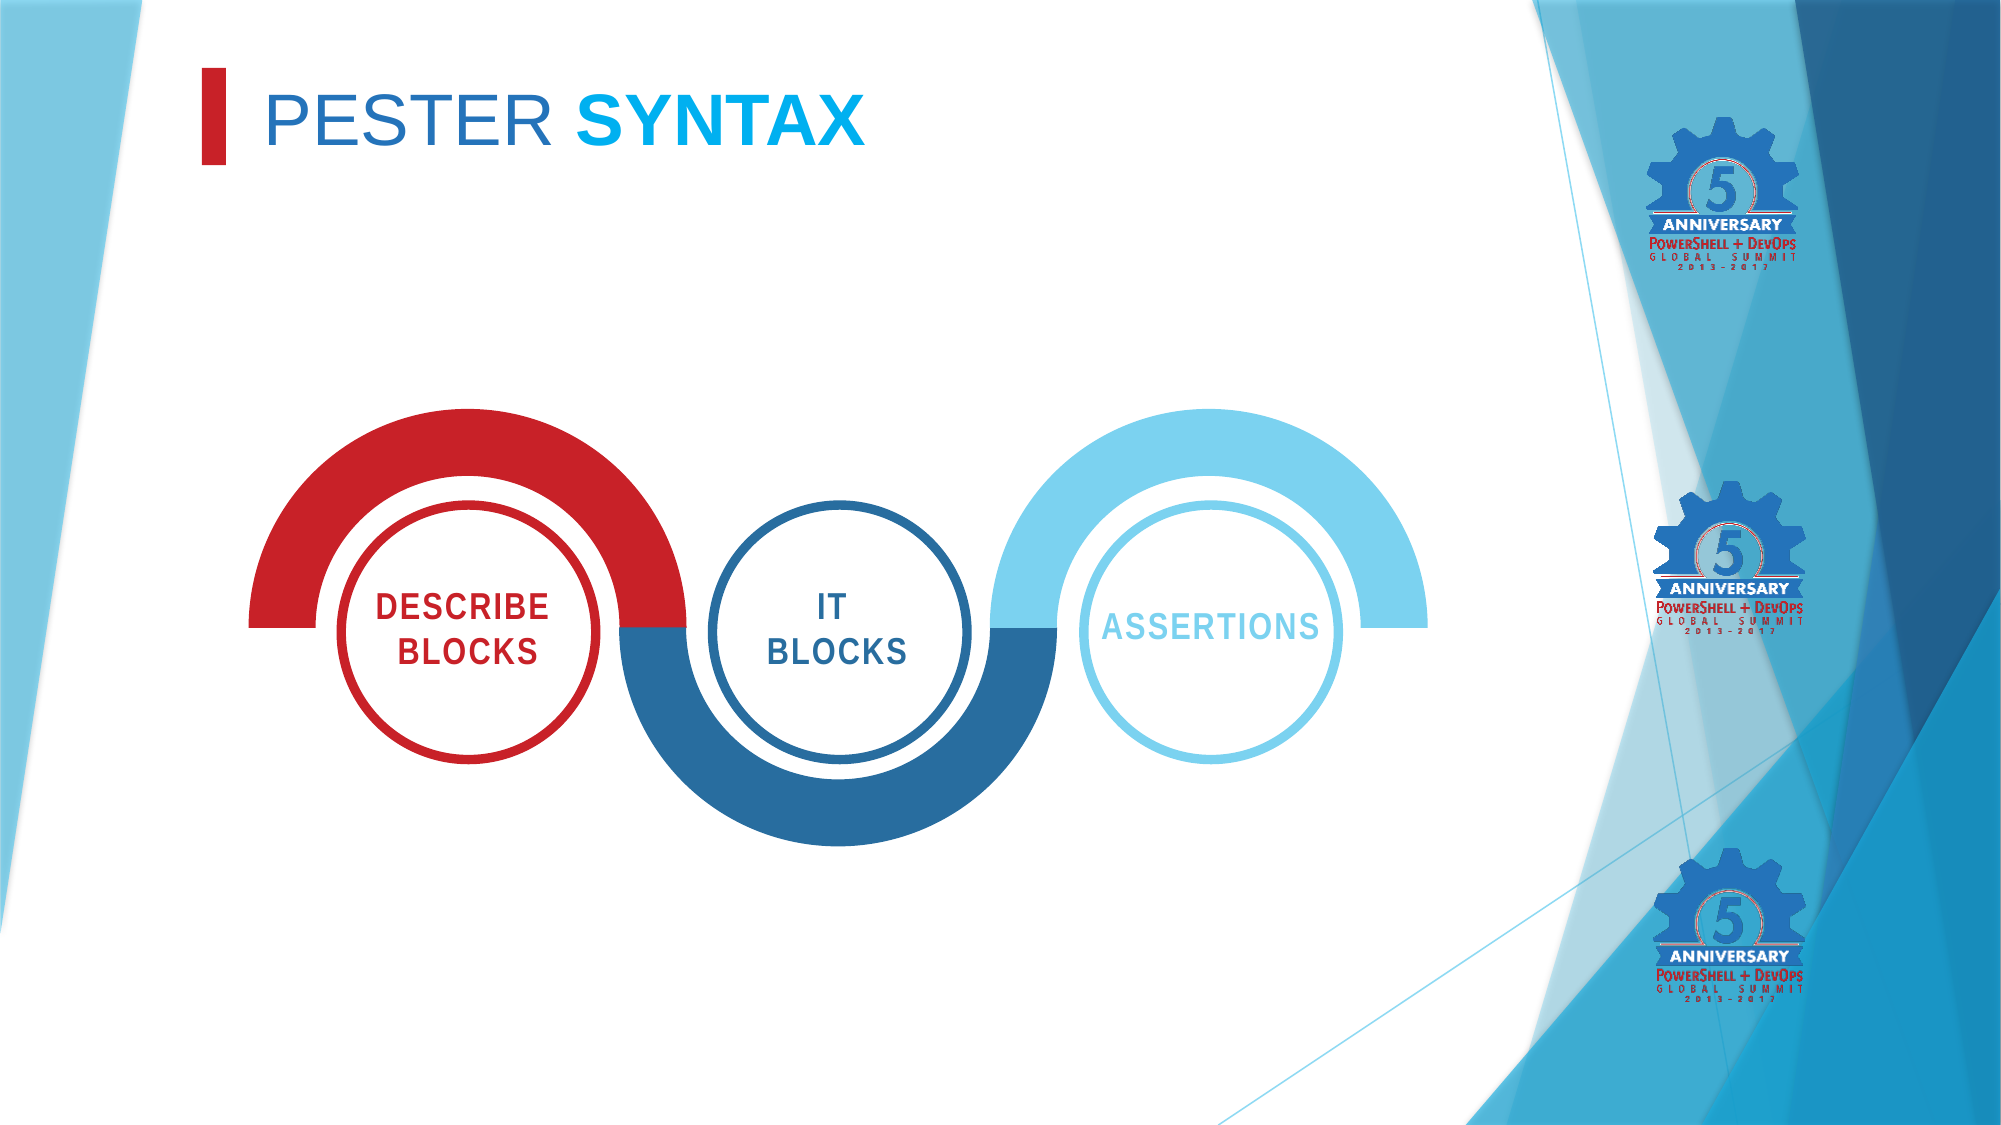

PESTER SYNTAX

IT
BLOCKS

DESCRIBE
BLOCKS

ASSERTIONS